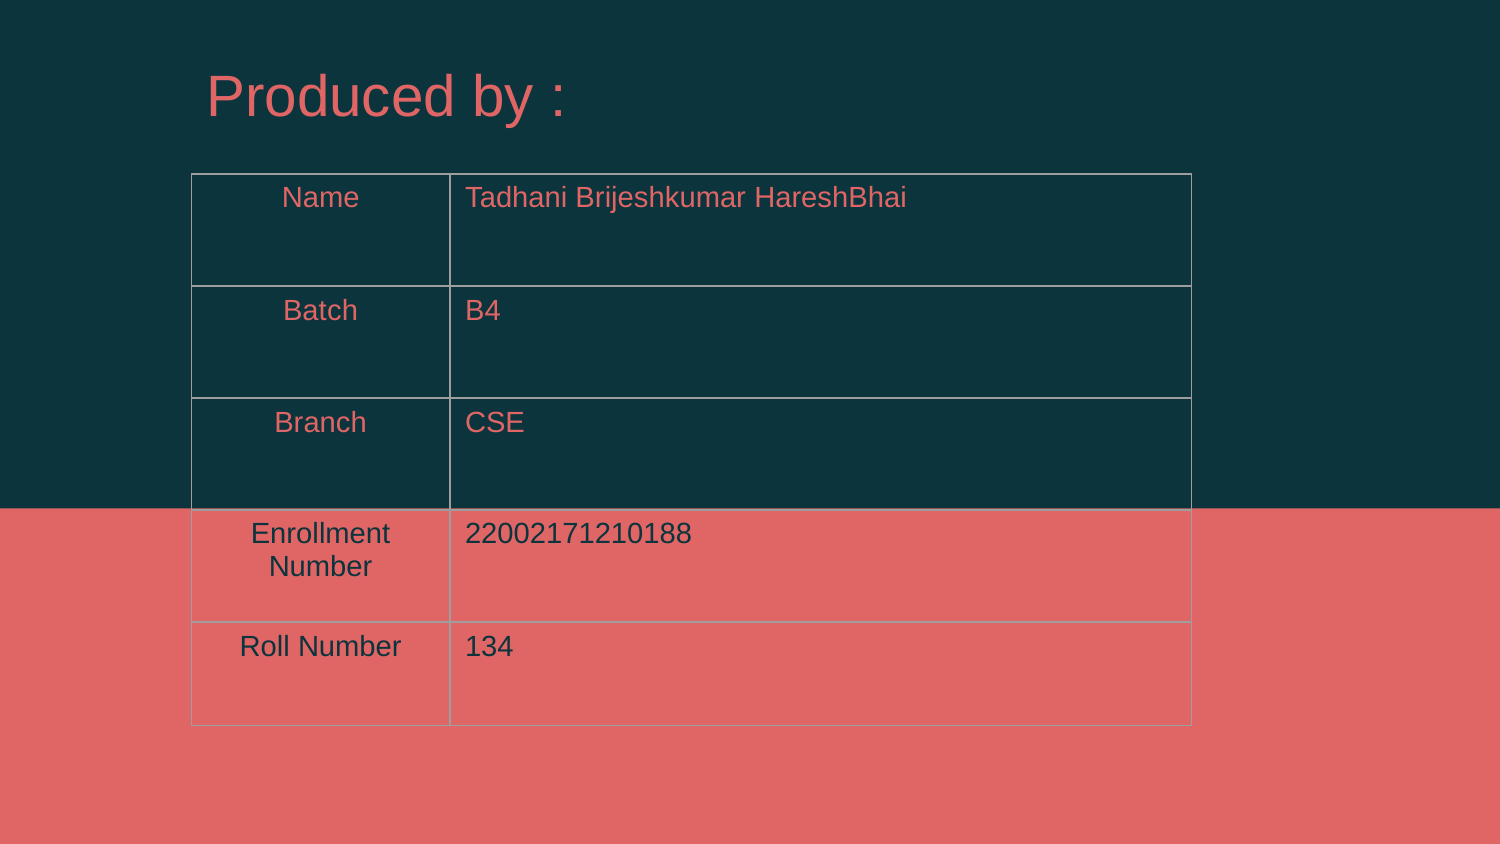

Produced by :
| Name | Tadhani Brijeshkumar HareshBhai |
| --- | --- |
| Batch | B4 |
| Branch | CSE |
| Enrollment Number | 22002171210188 |
| Roll Number | 134 |